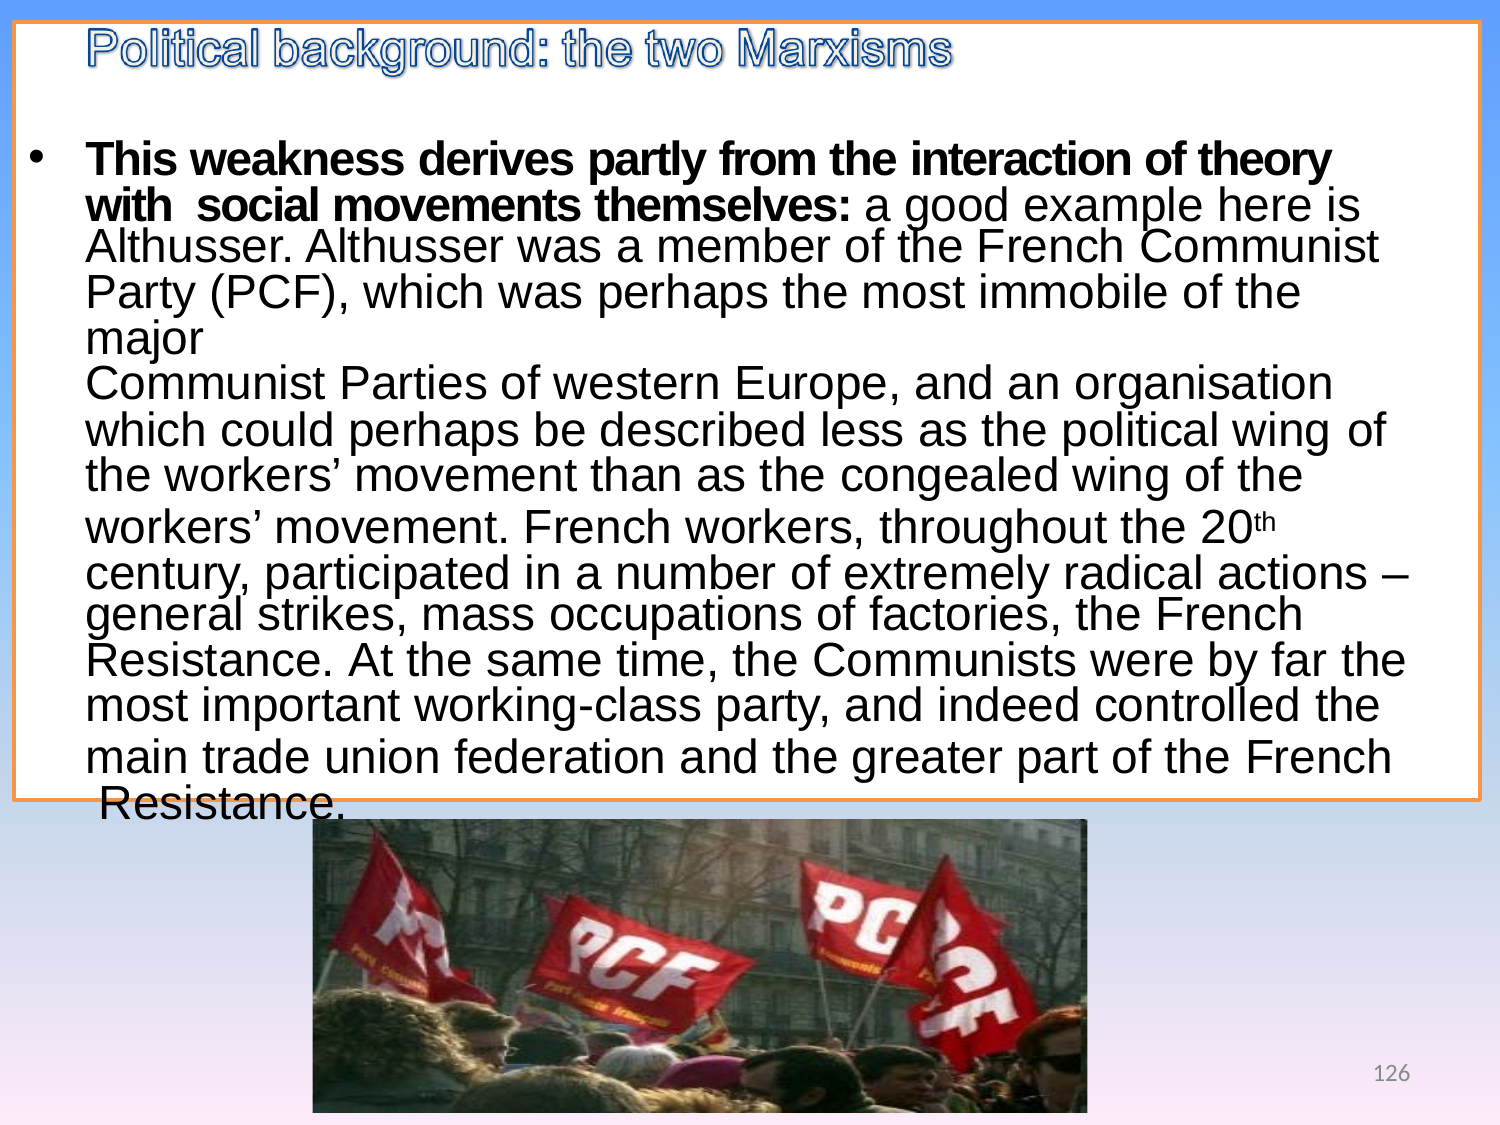

This weakness derives partly from the interaction of theory with  social movements themselves: a good example here is
Althusser. Althusser was a member of the French Communist
Party (PCF), which was perhaps the most immobile of the major
Communist Parties of western Europe, and an organisation
which could perhaps be described less as the political wing of
the workers’ movement than as the congealed wing of the
workers’ movement. French workers, throughout the 20th  century, participated in a number of extremely radical actions –
general strikes, mass occupations of factories, the French
Resistance. At the same time, the Communists were by far the
most important working-class party, and indeed controlled the
main trade union federation and the greater part of the French  Resistance.

126